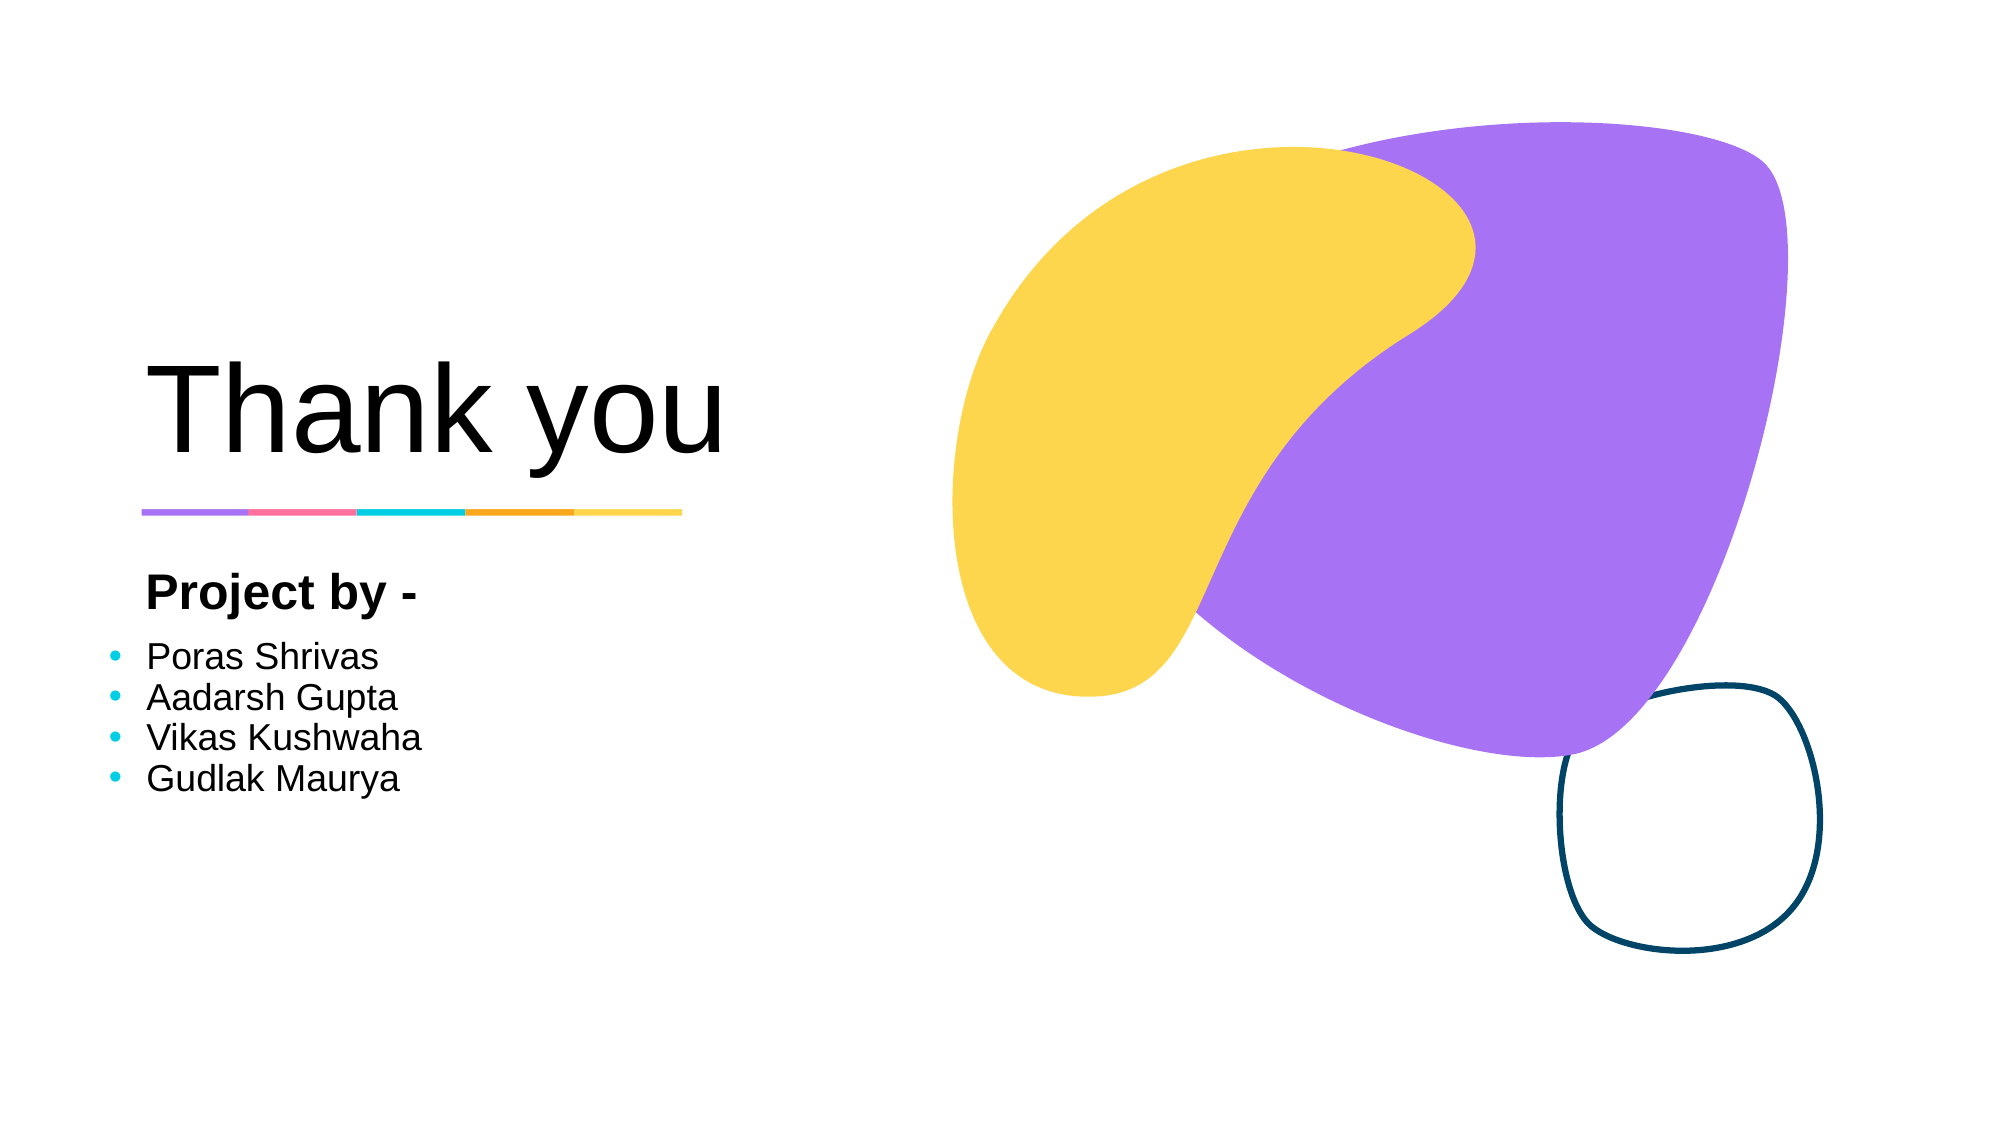

# Thank you
Project by -

Poras Shrivas
Aadarsh Gupta
Vikas Kushwaha
Gudlak Maurya